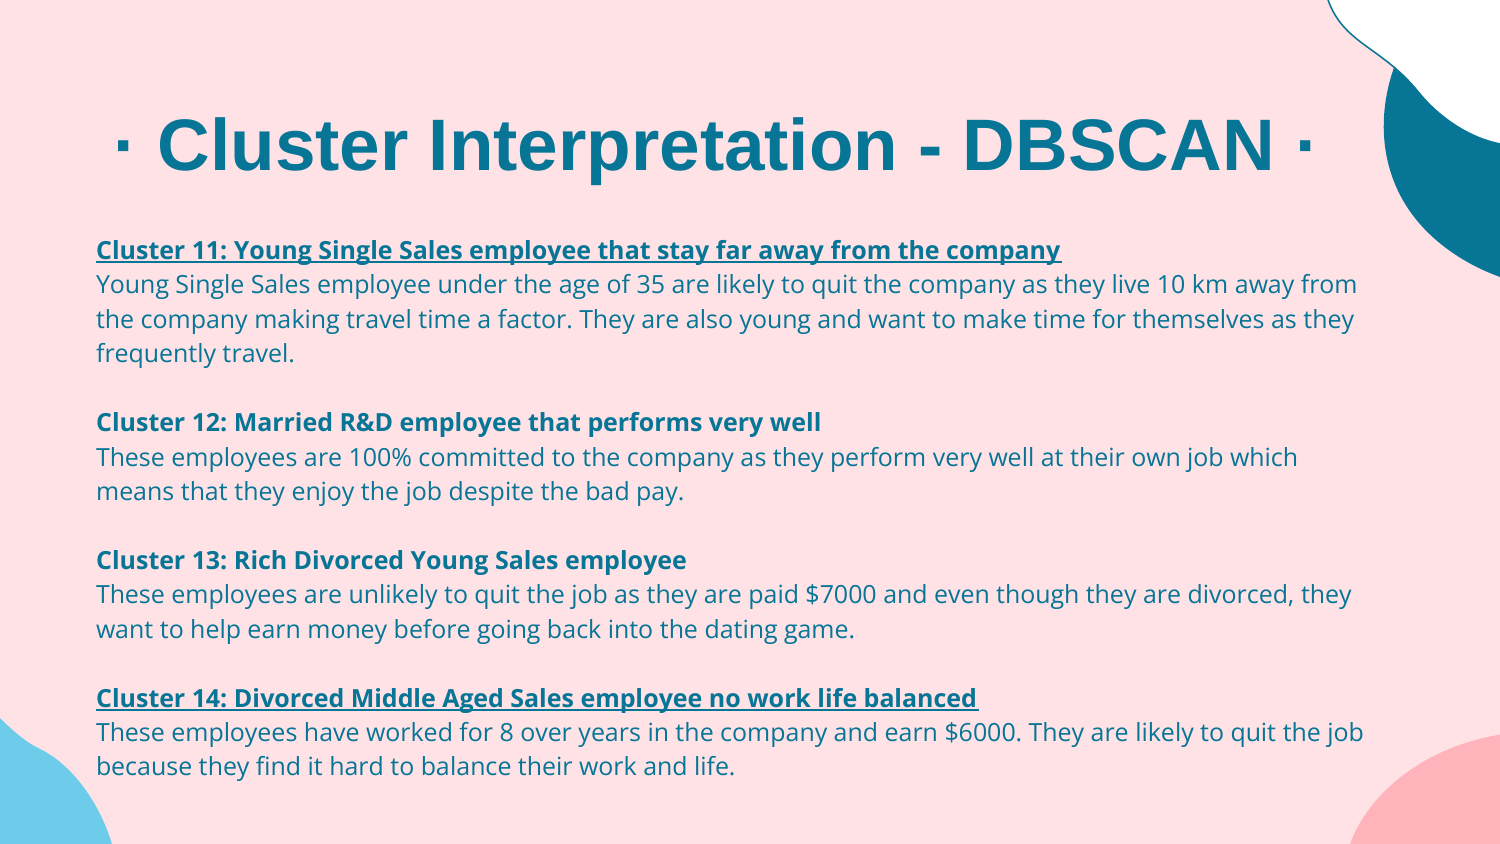

# · Cluster Interpretation - DBSCAN ·
Cluster 11: Young Single Sales employee that stay far away from the company
Young Single Sales employee under the age of 35 are likely to quit the company as they live 10 km away from the company making travel time a factor. They are also young and want to make time for themselves as they frequently travel.

Cluster 12: Married R&D employee that performs very well
These employees are 100% committed to the company as they perform very well at their own job which means that they enjoy the job despite the bad pay.

Cluster 13: Rich Divorced Young Sales employee
These employees are unlikely to quit the job as they are paid $7000 and even though they are divorced, they want to help earn money before going back into the dating game.

Cluster 14: Divorced Middle Aged Sales employee no work life balanced
These employees have worked for 8 over years in the company and earn $6000. They are likely to quit the job because they find it hard to balance their work and life.